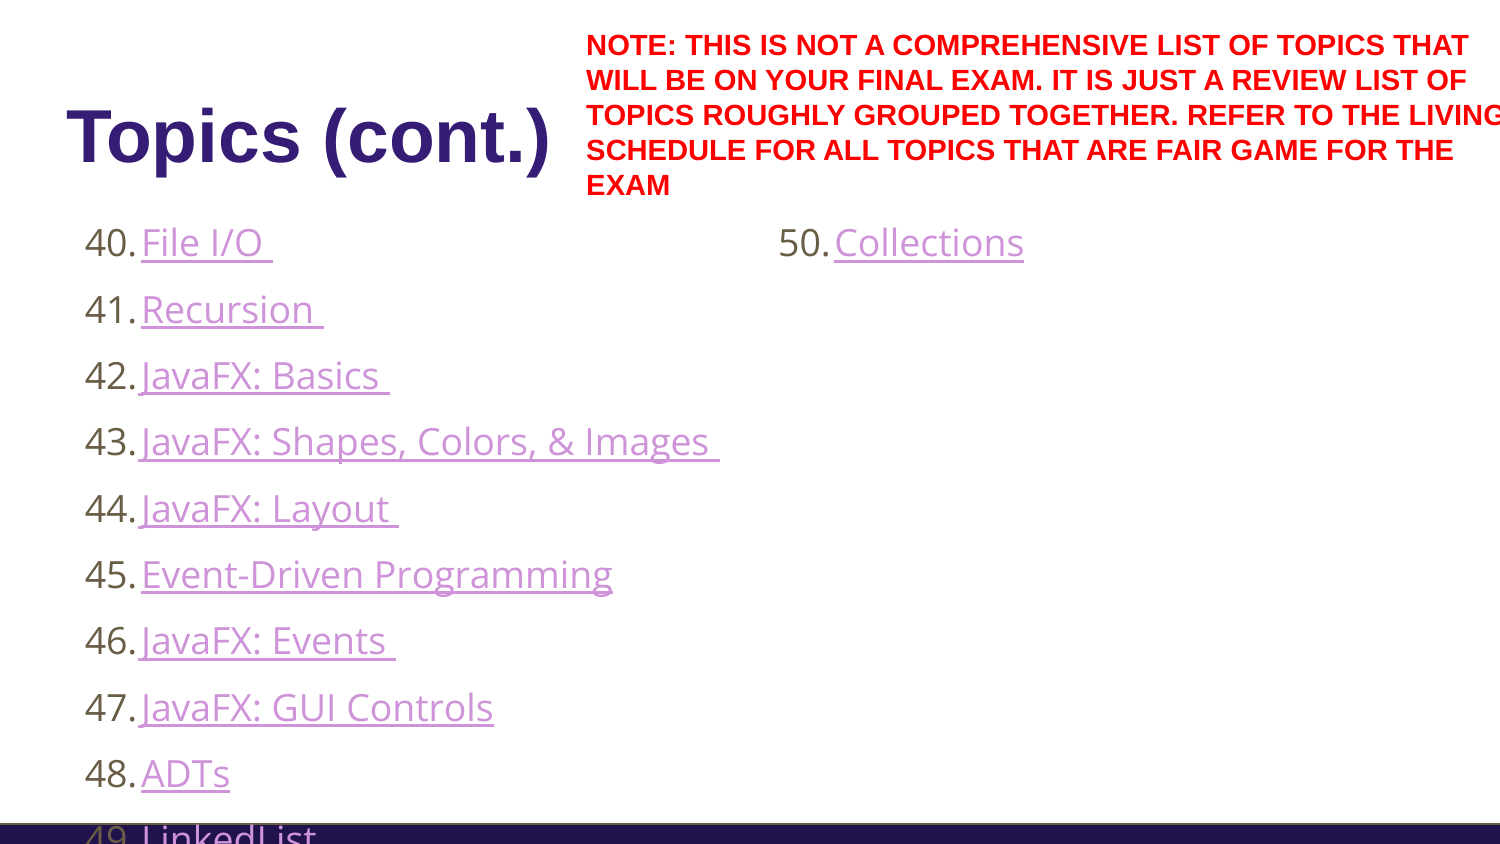

NOTE: THIS IS NOT A COMPREHENSIVE LIST OF TOPICS THAT WILL BE ON YOUR FINAL EXAM. IT IS JUST A REVIEW LIST OF TOPICS ROUGHLY GROUPED TOGETHER. REFER TO THE LIVING SCHEDULE FOR ALL TOPICS THAT ARE FAIR GAME FOR THE EXAM
# Topics (cont.)
File I/O
Recursion
JavaFX: Basics
JavaFX: Shapes, Colors, & Images
JavaFX: Layout
Event-Driven Programming
JavaFX: Events
JavaFX: GUI Controls
ADTs
LinkedList

Collections